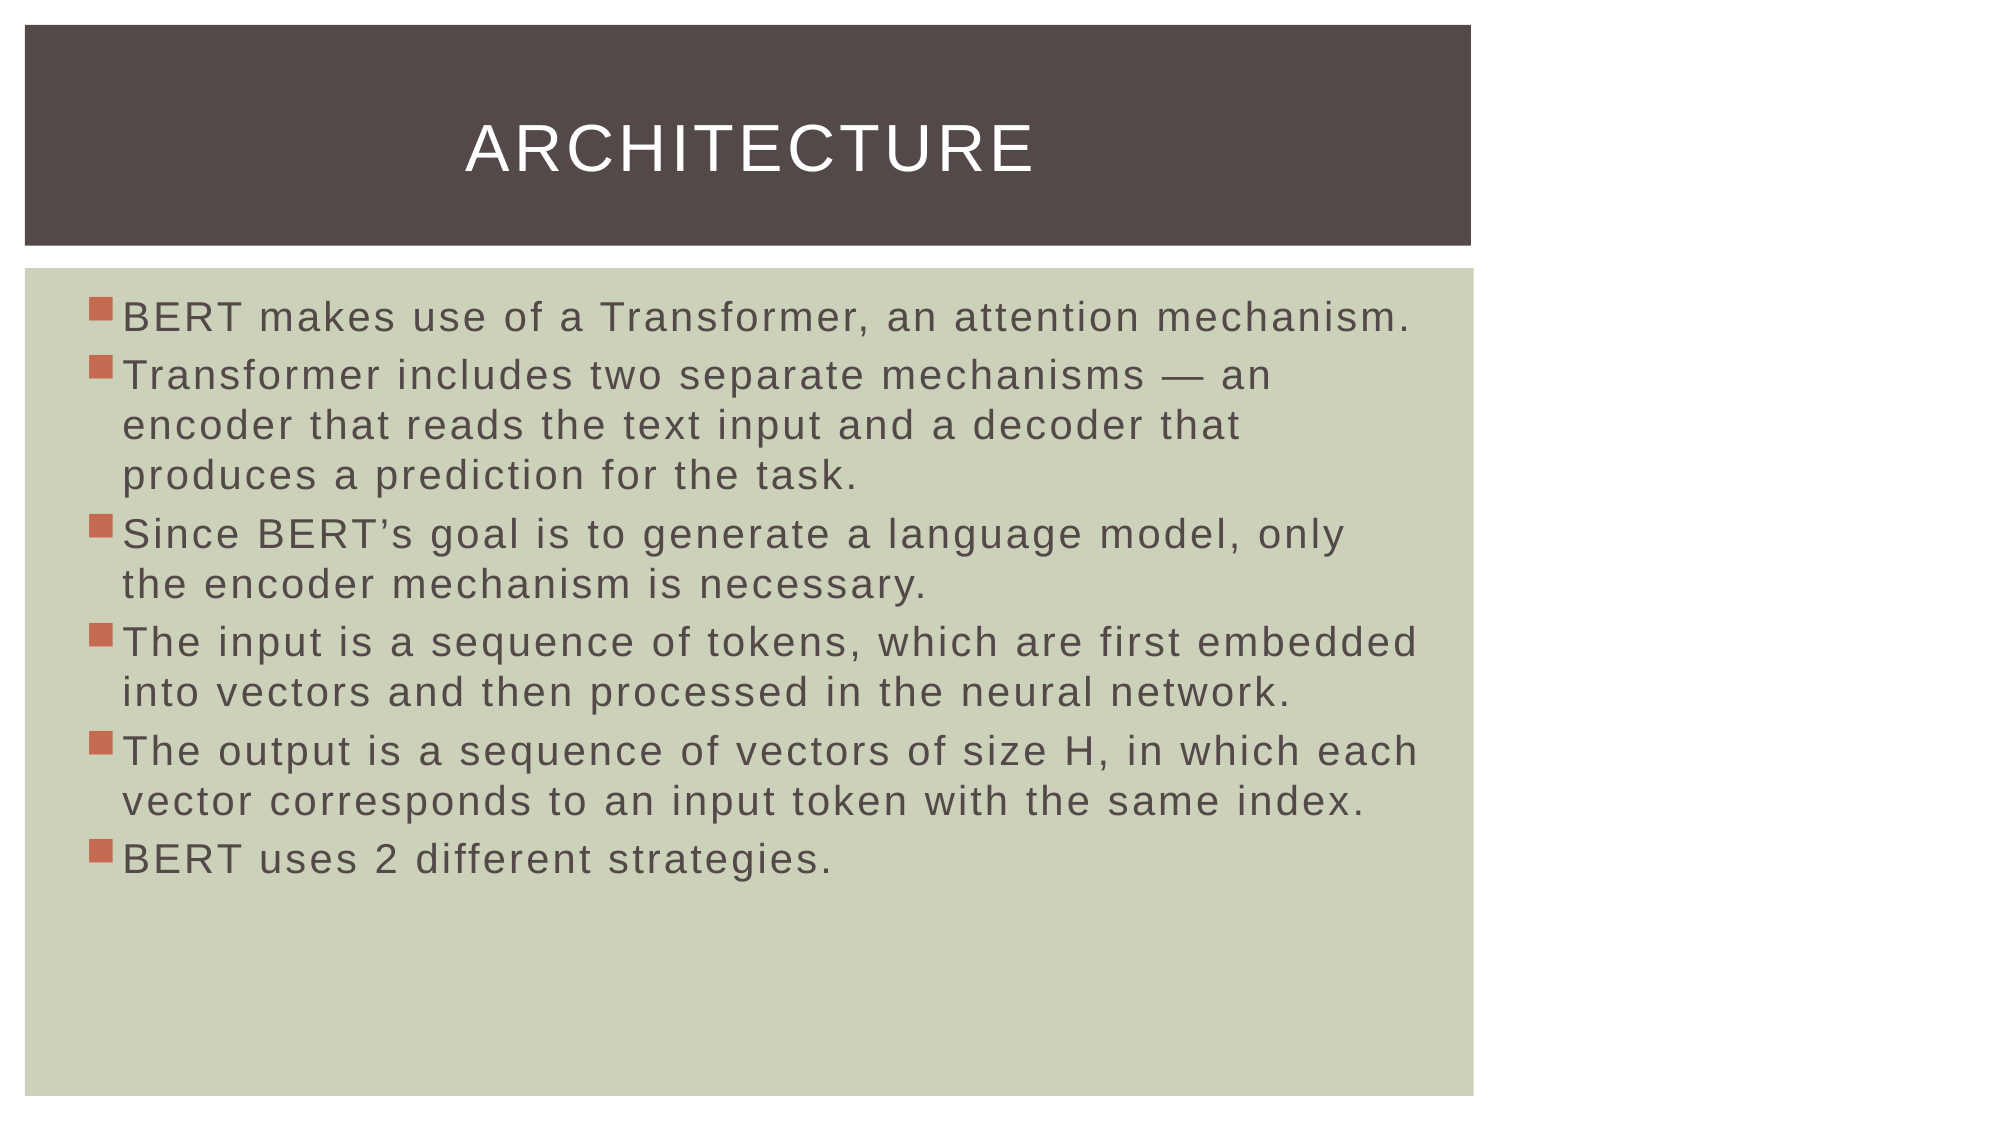

# Architecture
BERT makes use of a Transformer, an attention mechanism.
Transformer includes two separate mechanisms — an encoder that reads the text input and a decoder that produces a prediction for the task.
Since BERT’s goal is to generate a language model, only the encoder mechanism is necessary.
The input is a sequence of tokens, which are first embedded into vectors and then processed in the neural network.
The output is a sequence of vectors of size H, in which each vector corresponds to an input token with the same index.
BERT uses 2 different strategies.